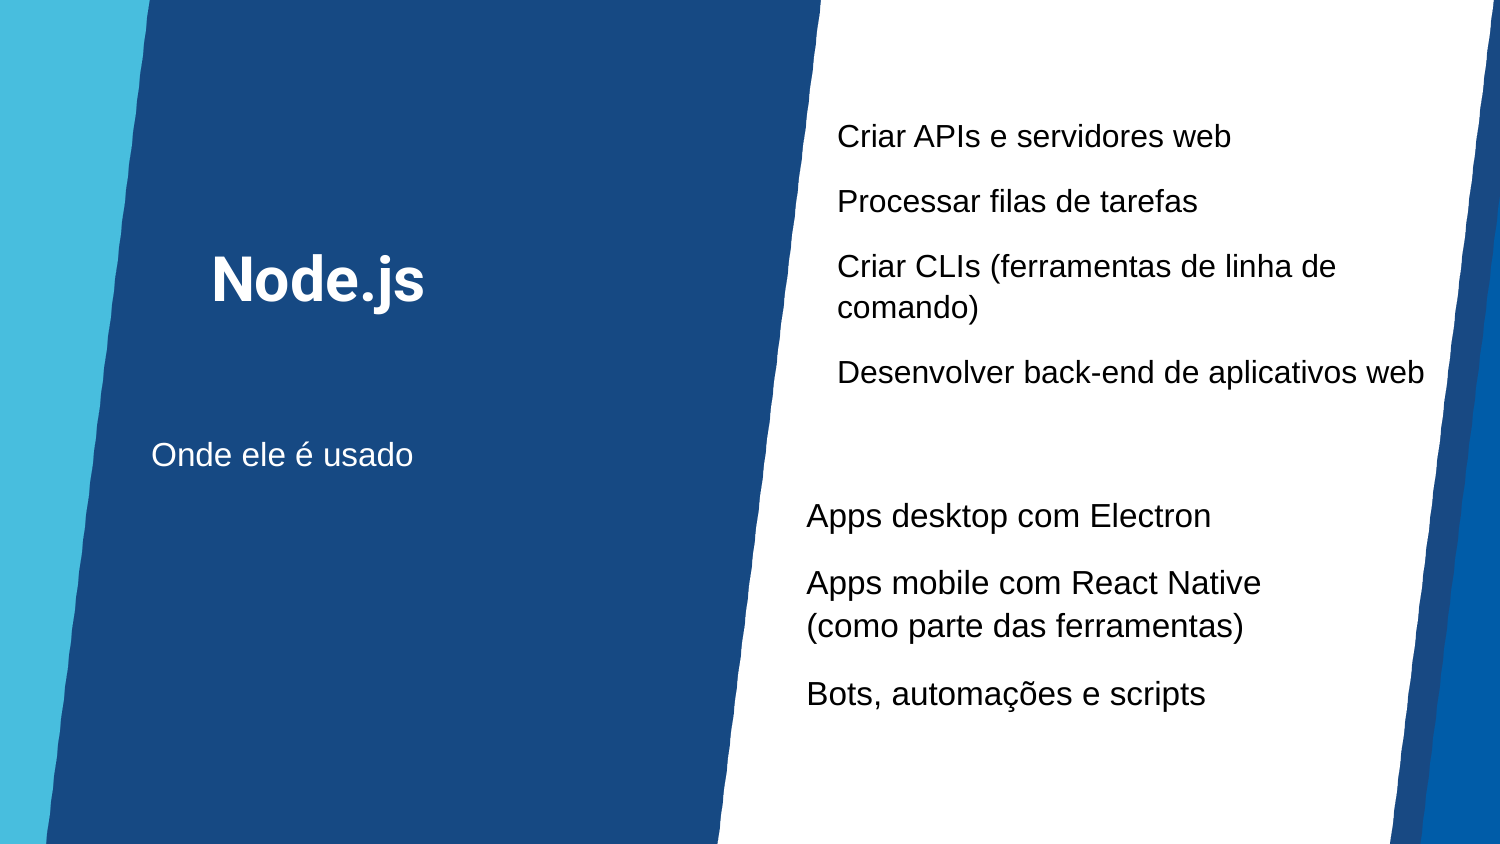

Criar APIs e servidores web
Processar filas de tarefas
Criar CLIs (ferramentas de linha de comando)
Desenvolver back-end de aplicativos web
# Node.js
Onde ele é usado
Apps desktop com Electron
Apps mobile com React Native (como parte das ferramentas)
Bots, automações e scripts